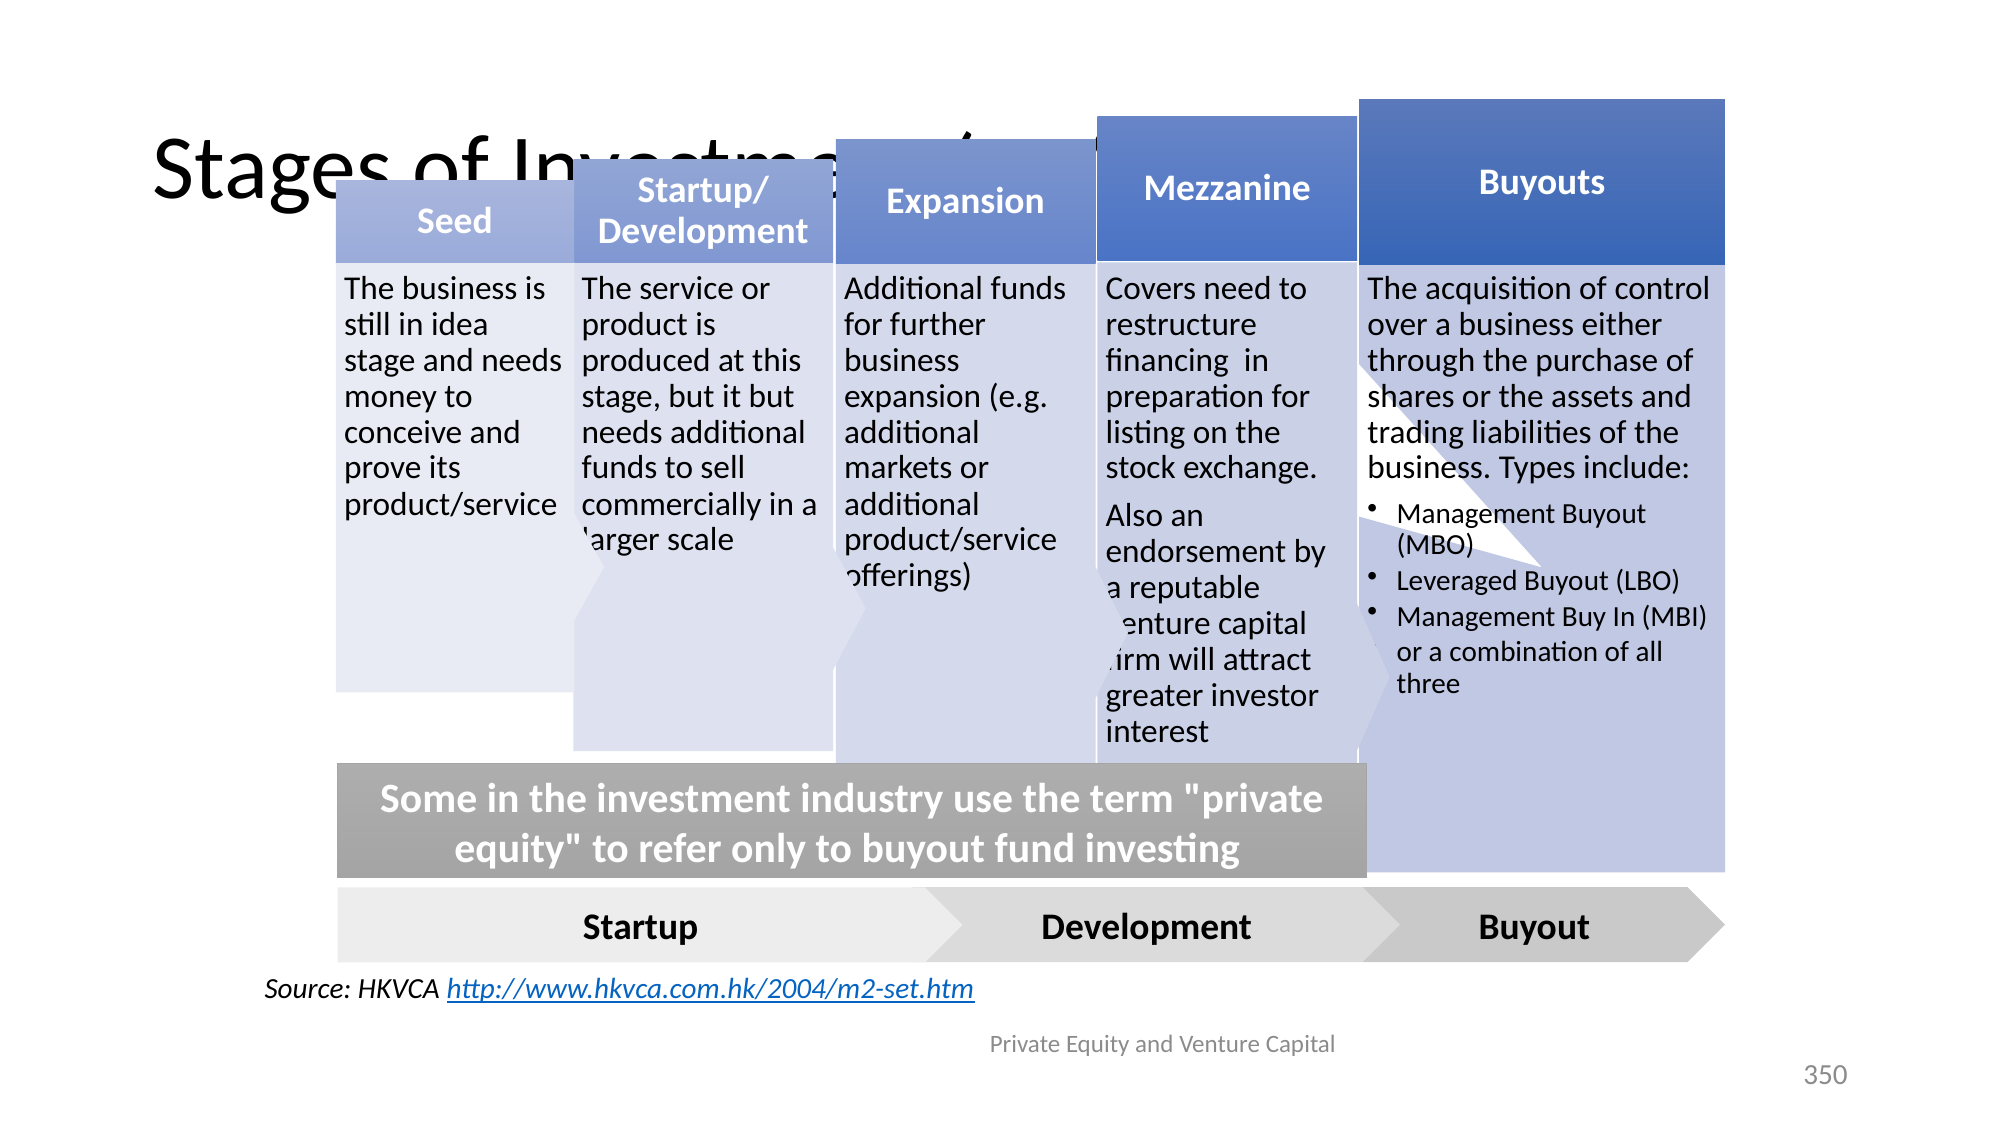

# Stages of Investment (PE/VC)
The acquisition of control over a business either through the purchase of shares or the assets and trading liabilities of the business. Types include:
Management Buyout (MBO)
Leveraged Buyout (LBO)
Management Buy In (MBI)
or a combination of all three
Buyouts
Covers need to restructure financing  in preparation for listing on the stock exchange.
Also an endorsement by a reputable venture capital firm will attract greater investor interest
Mezzanine
Additional funds for further business expansion (e.g. additional markets or additional product/service offerings)
Expansion
The service or product is produced at this stage, but it but needs additional funds to sell commercially in a larger scale
Startup/ Development
The business is still in idea stage and needs money to conceive and prove its product/service
Seed
Some in the investment industry use the term "private equity" to refer only to buyout fund investing
Development
Buyout
Startup
Source: HKVCA http://www.hkvca.com.hk/2004/m2-set.htm
Private Equity and Venture Capital
350